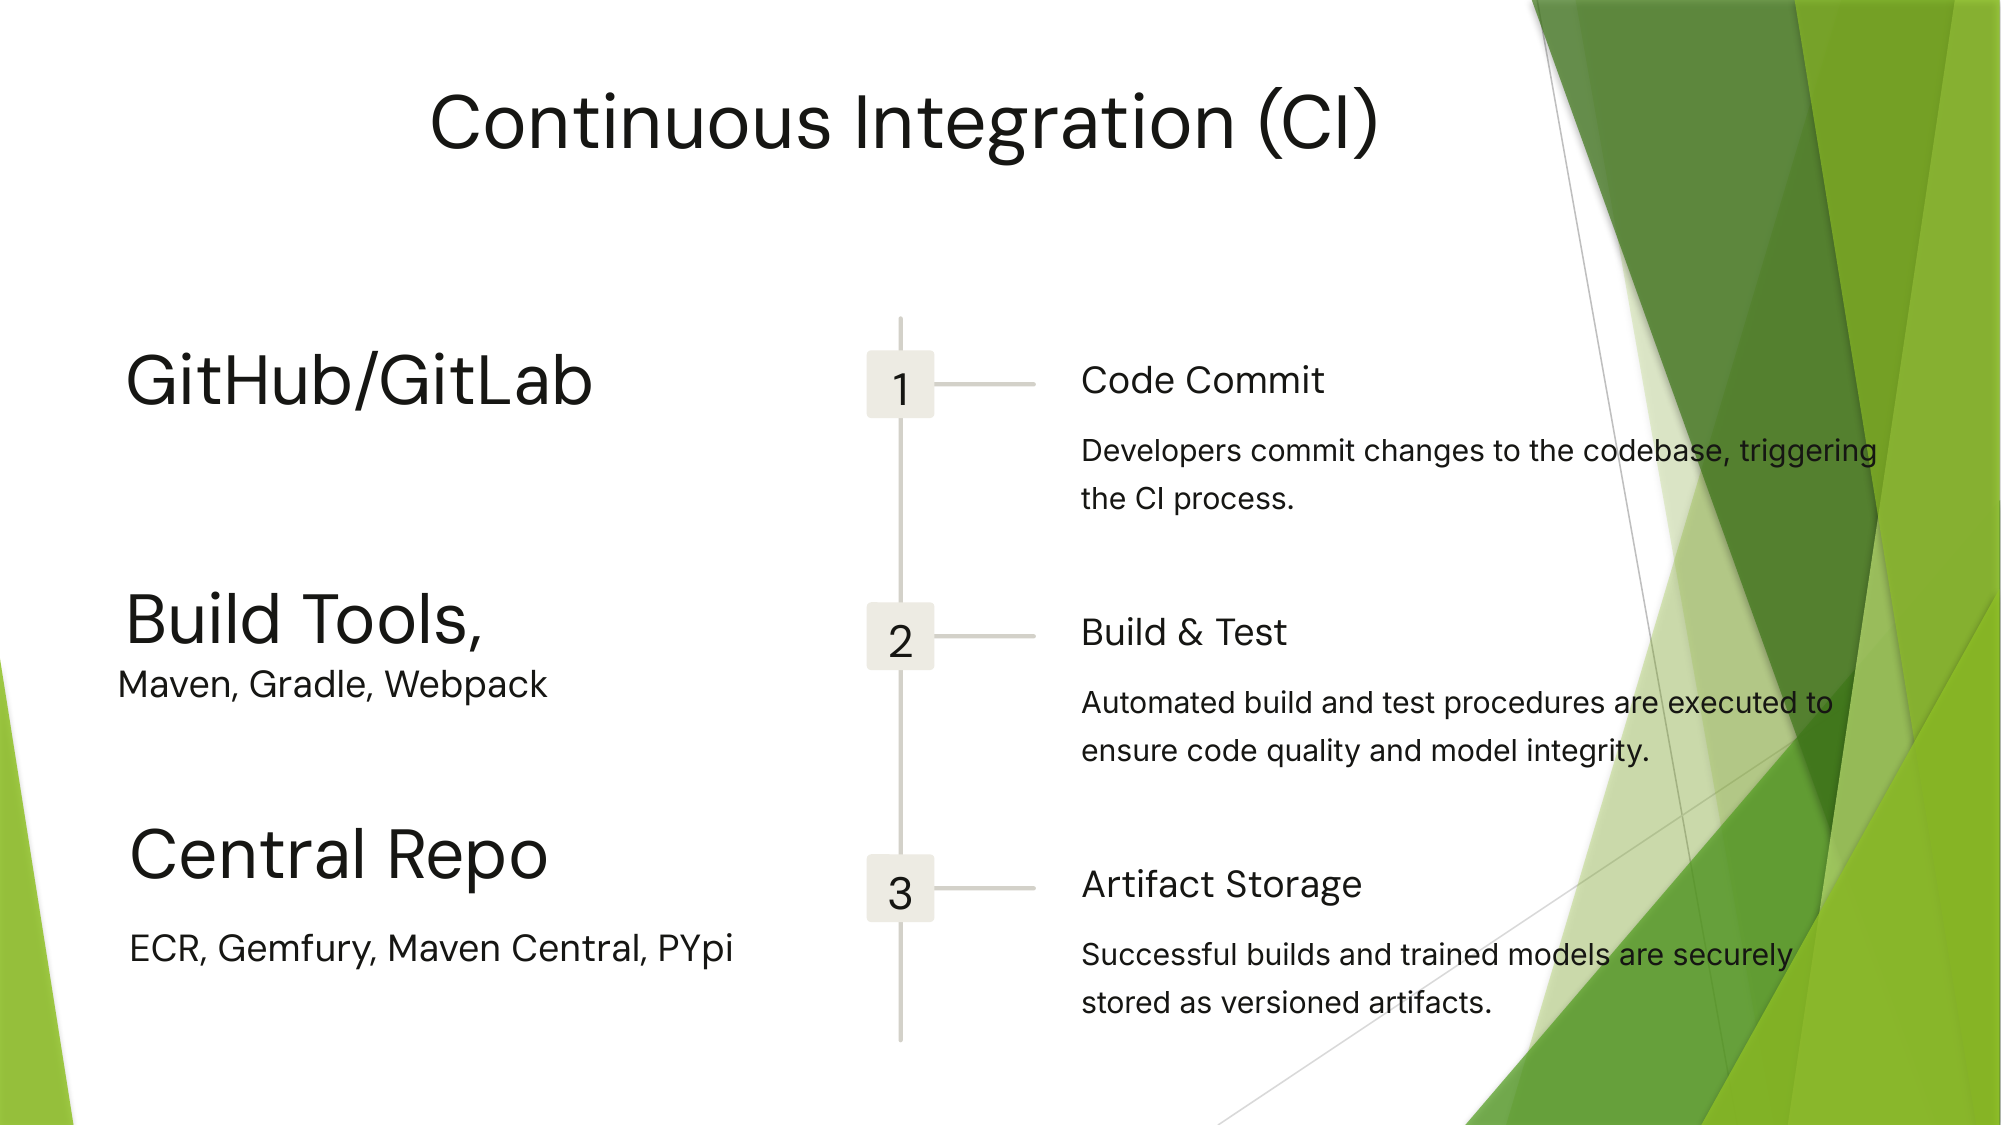

Continuous Integration (CI)

Code Commit

1
GitHub/GitLab

Developers commit changes to the codebase, triggering the CI process.
Build & Test

Build Tools,
2

Maven, Gradle, Webpack
Automated build and test procedures are executed to ensure code quality and model integrity.
Central Repo
Artifact Storage

3

ECR, Gemfury, Maven Central, PYpi
Successful builds and trained models are securely stored as versioned artifacts.